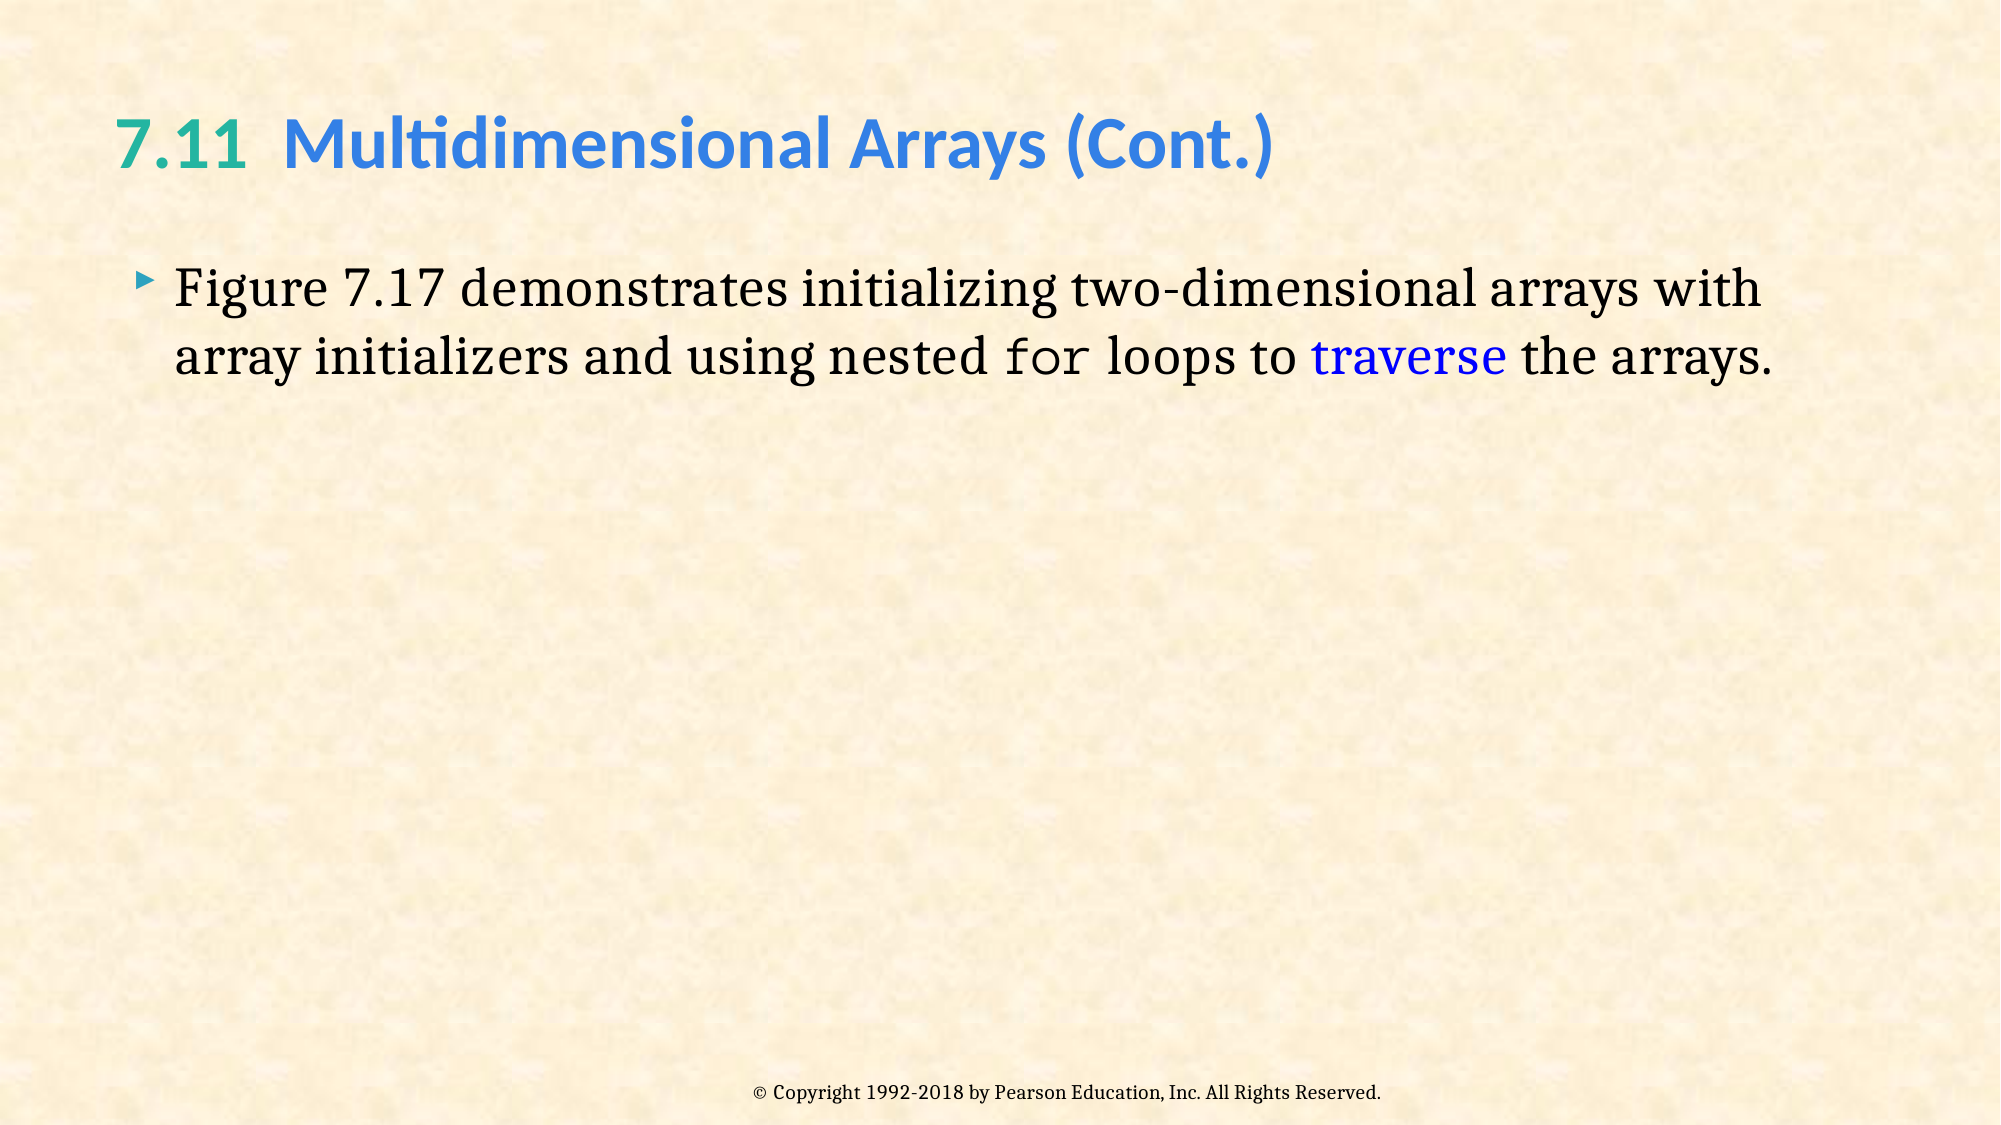

# 7.11  Multidimensional Arrays (Cont.)
Figure 7.17 demonstrates initializing two-dimensional arrays with array initializers and using nested for loops to traverse the arrays.
© Copyright 1992-2018 by Pearson Education, Inc. All Rights Reserved.